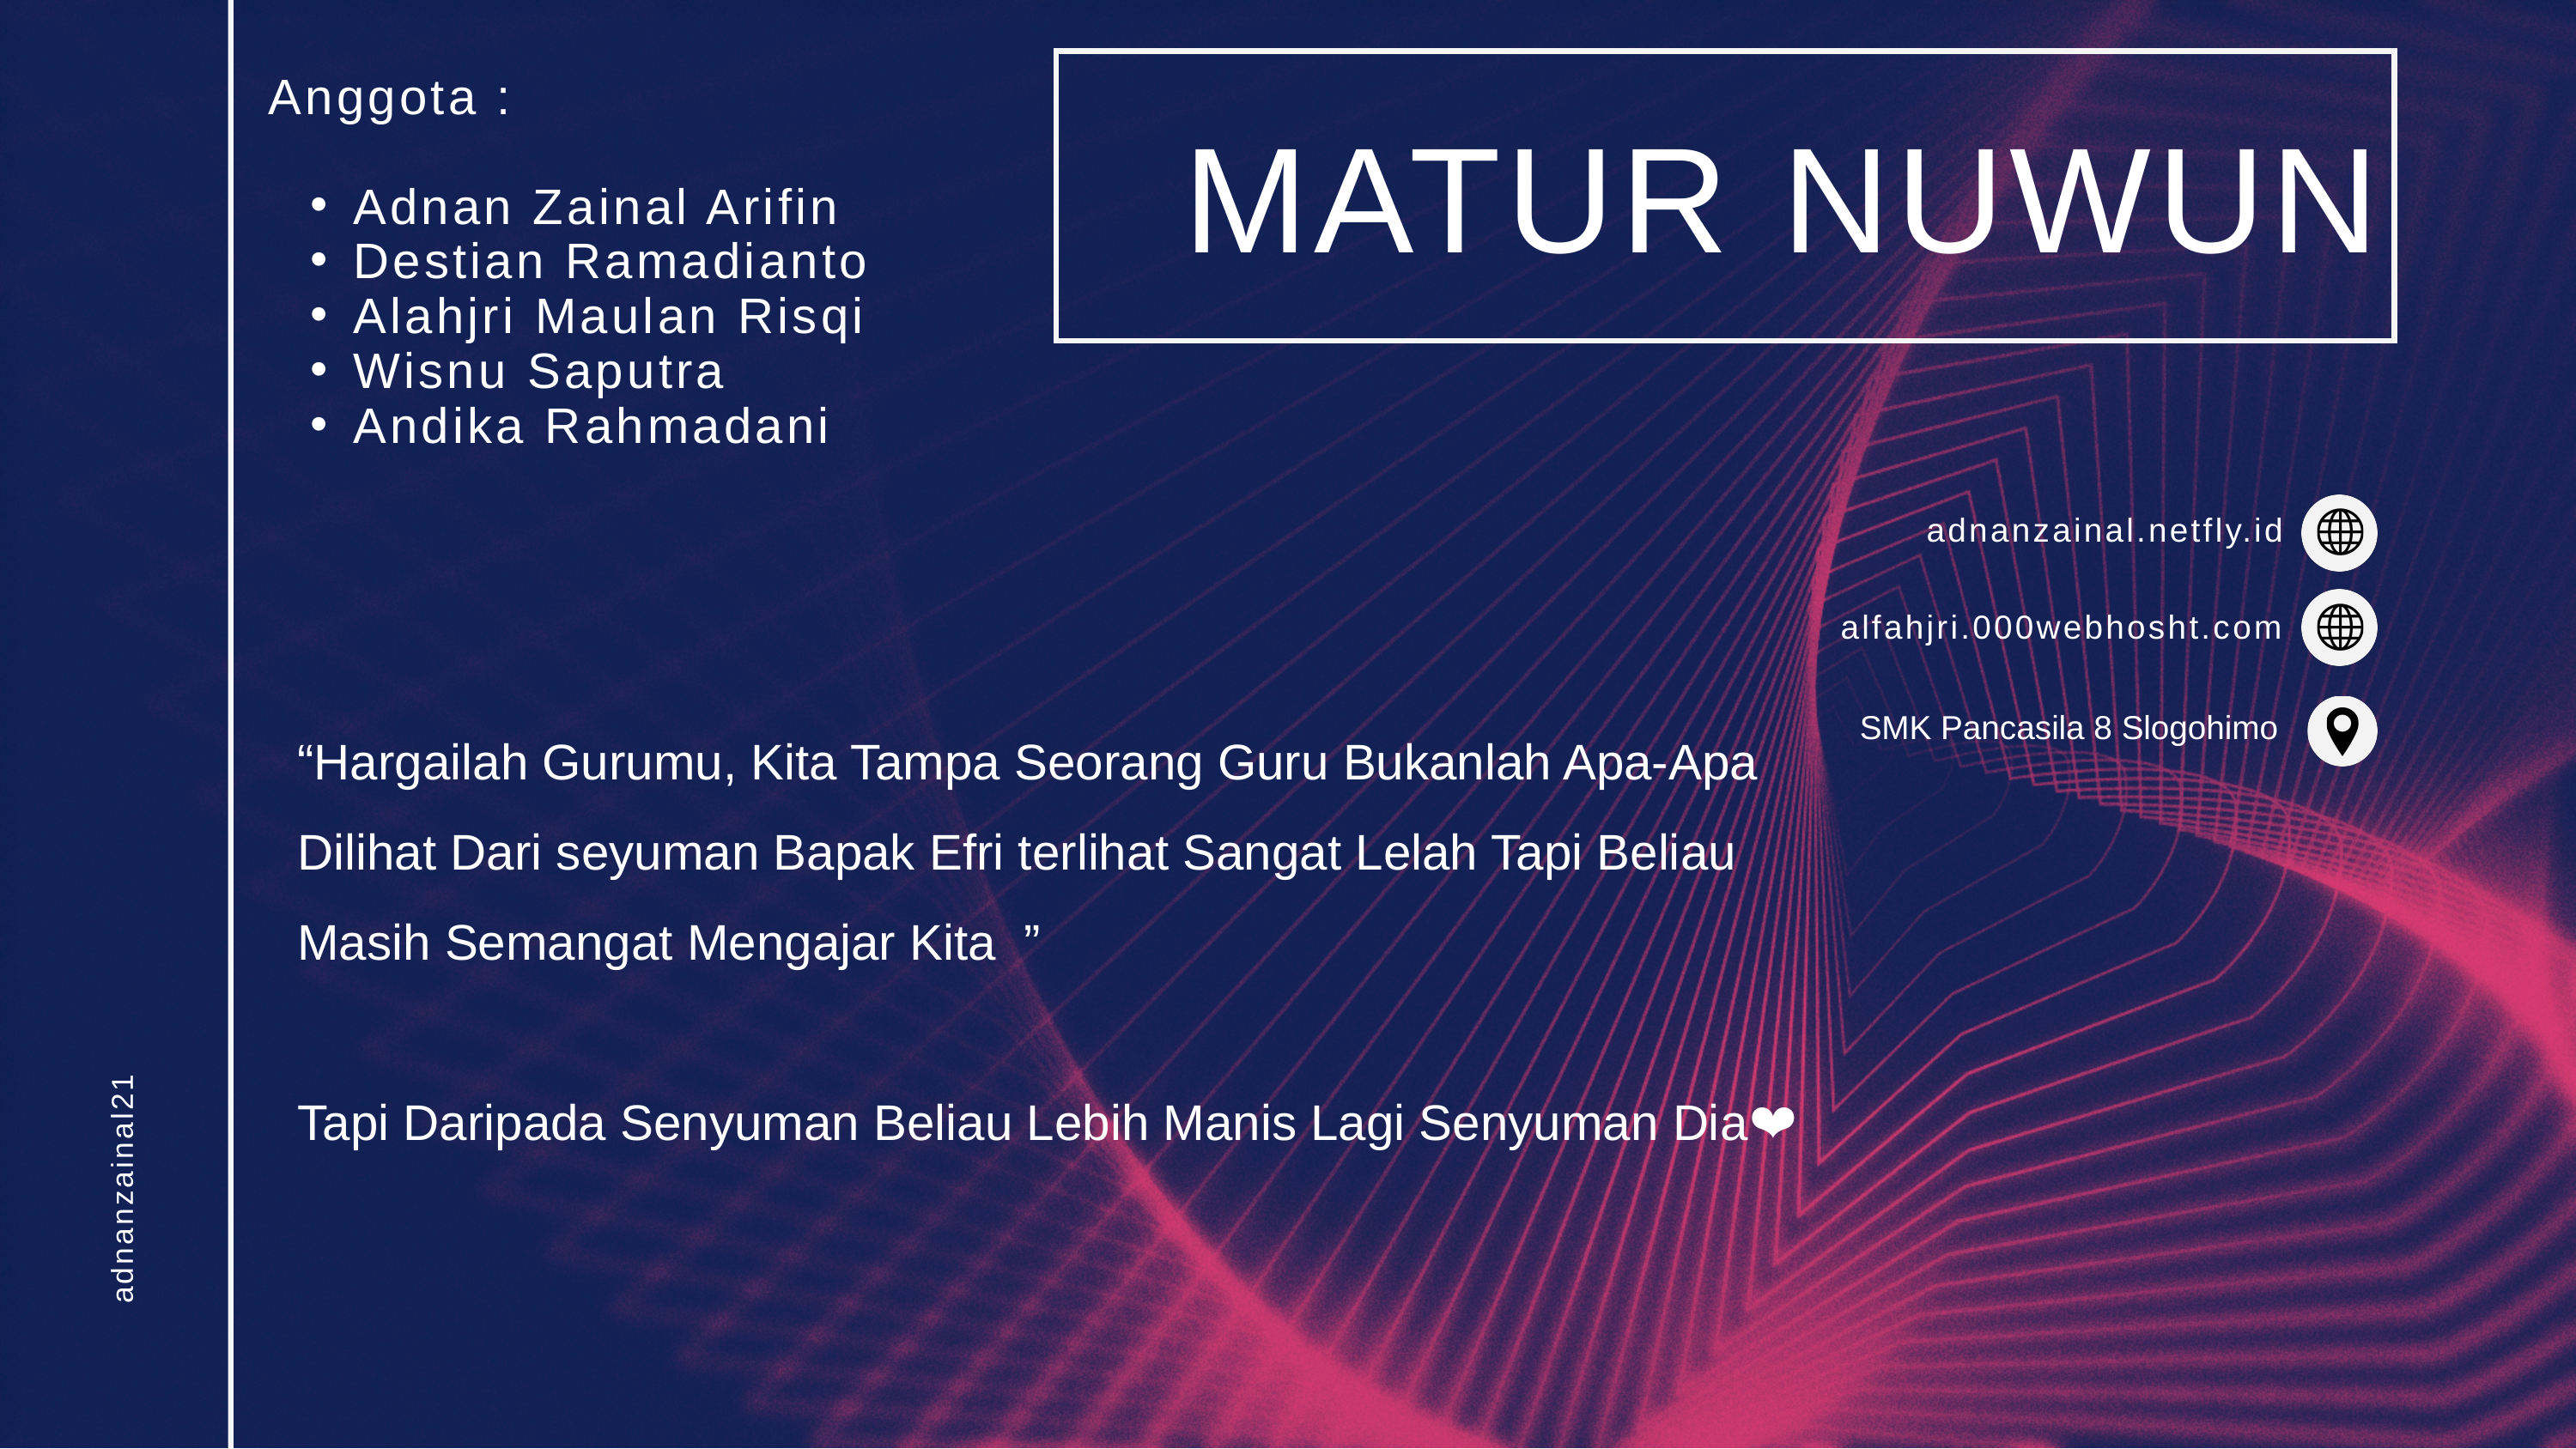

Anggota :

Adnan Zainal Arifin
Destian Ramadianto
Alahjri Maulan Risqi
Wisnu Saputra
Andika Rahmadani
MATUR NUWUN

adnanzainal.netfly.id

alfahjri.000webhosht.com

“Hargailah Gurumu, Kita Tampa Seorang Guru Bukanlah Apa-Apa
Dilihat Dari seyuman Bapak Efri terlihat Sangat Lelah Tapi Beliau Masih Semangat Mengajar Kita  ”

Tapi Daripada Senyuman Beliau Lebih Manis Lagi Senyuman Dia❤
SMK Pancasila 8 Slogohimo

adnanzainal21